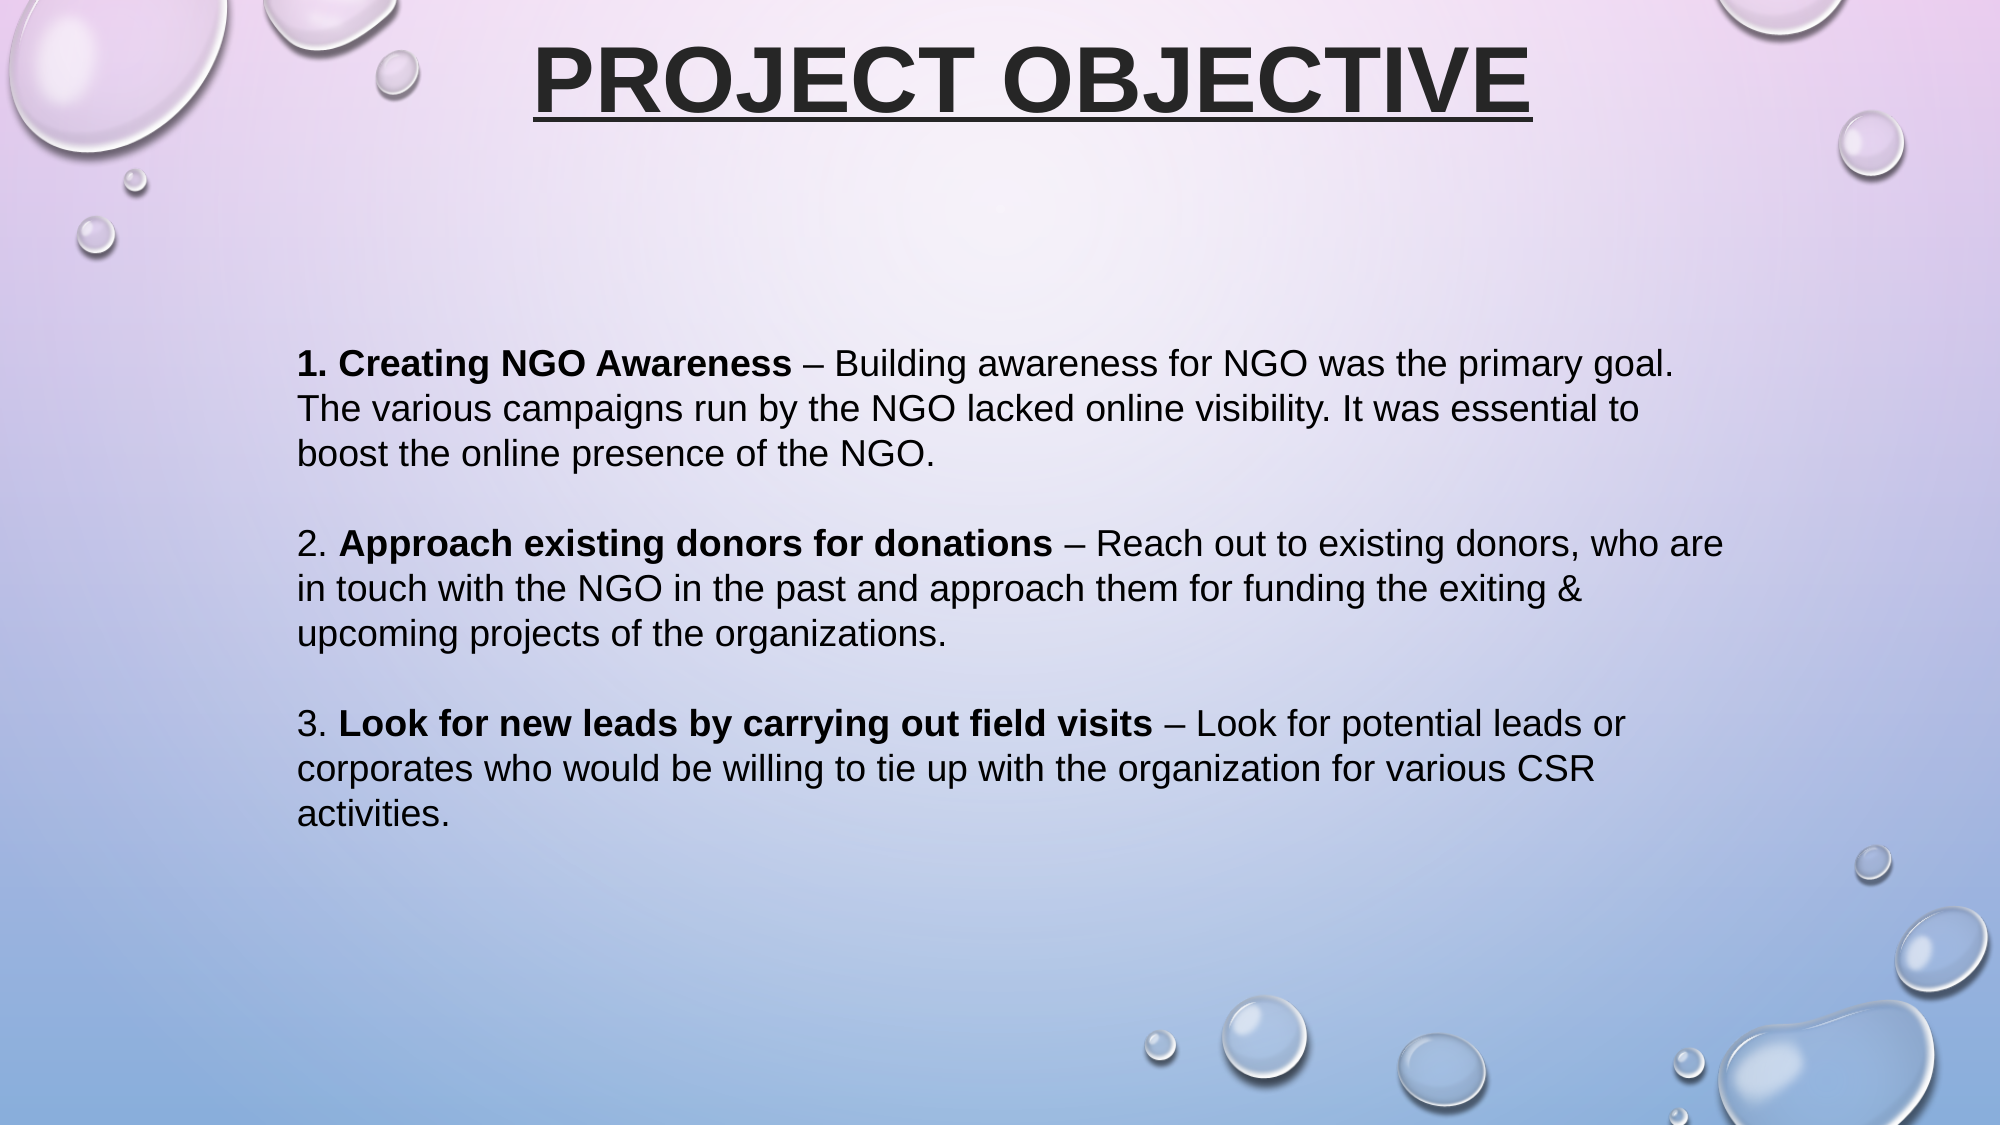

PROJECT OBJECTIVE

1. Creating NGO Awareness – Building awareness for NGO was the primary goal. The various campaigns run by the NGO lacked online visibility. It was essential to boost the online presence of the NGO.

2. Approach existing donors for donations – Reach out to existing donors, who are in touch with the NGO in the past and approach them for funding the exiting & upcoming projects of the organizations.

3. Look for new leads by carrying out field visits – Look for potential leads or corporates who would be willing to tie up with the organization for various CSR activities.